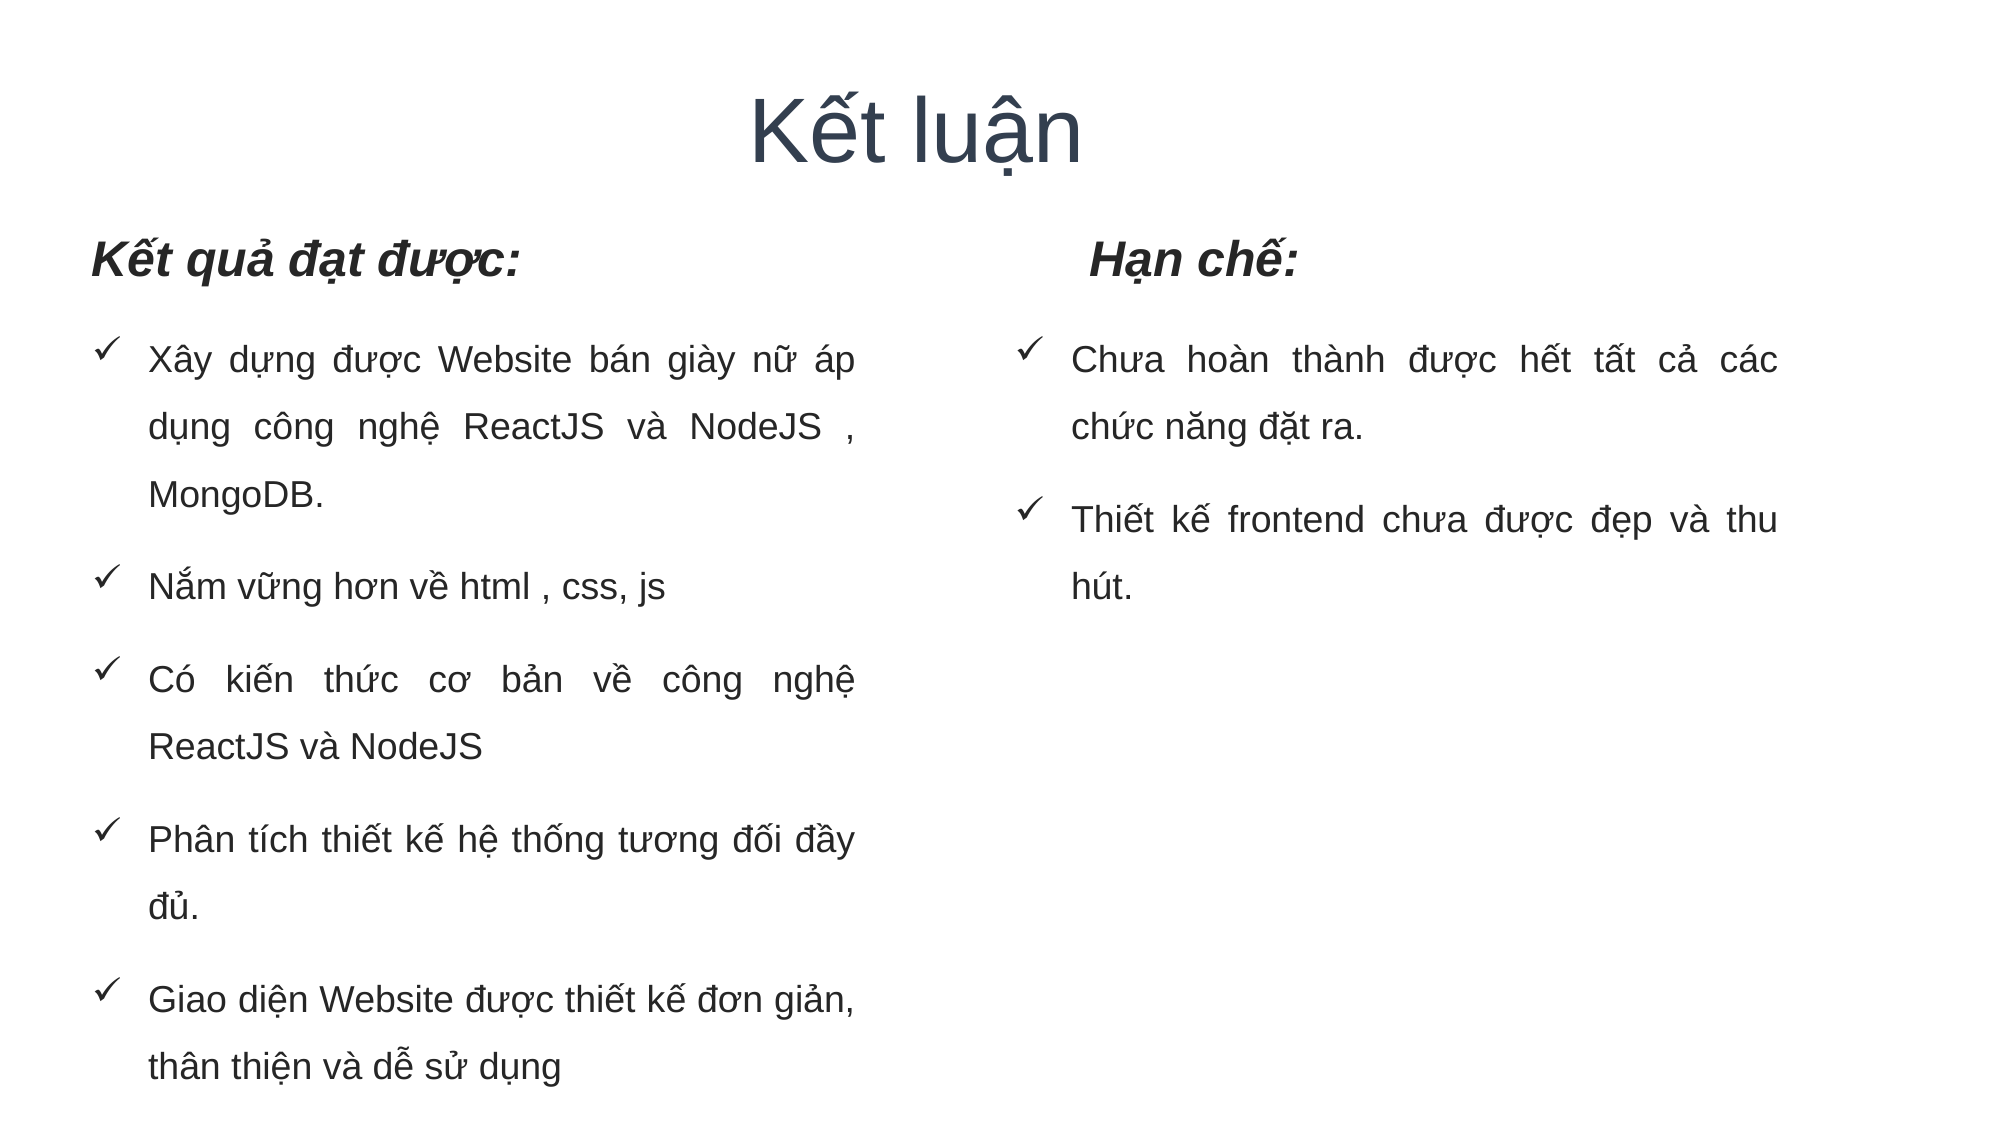

Kết luận
Kết quả đạt được:
Xây dựng được Website bán giày nữ áp dụng công nghệ ReactJS và NodeJS , MongoDB.
Nắm vững hơn về html , css, js
Có kiến thức cơ bản về công nghệ ReactJS và NodeJS
Phân tích thiết kế hệ thống tương đối đầy đủ.
Giao diện Website được thiết kế đơn giản, thân thiện và dễ sử dụng

Hạn chế:
Chưa hoàn thành được hết tất cả các chức năng đặt ra.
Thiết kế frontend chưa được đẹp và thu hút.